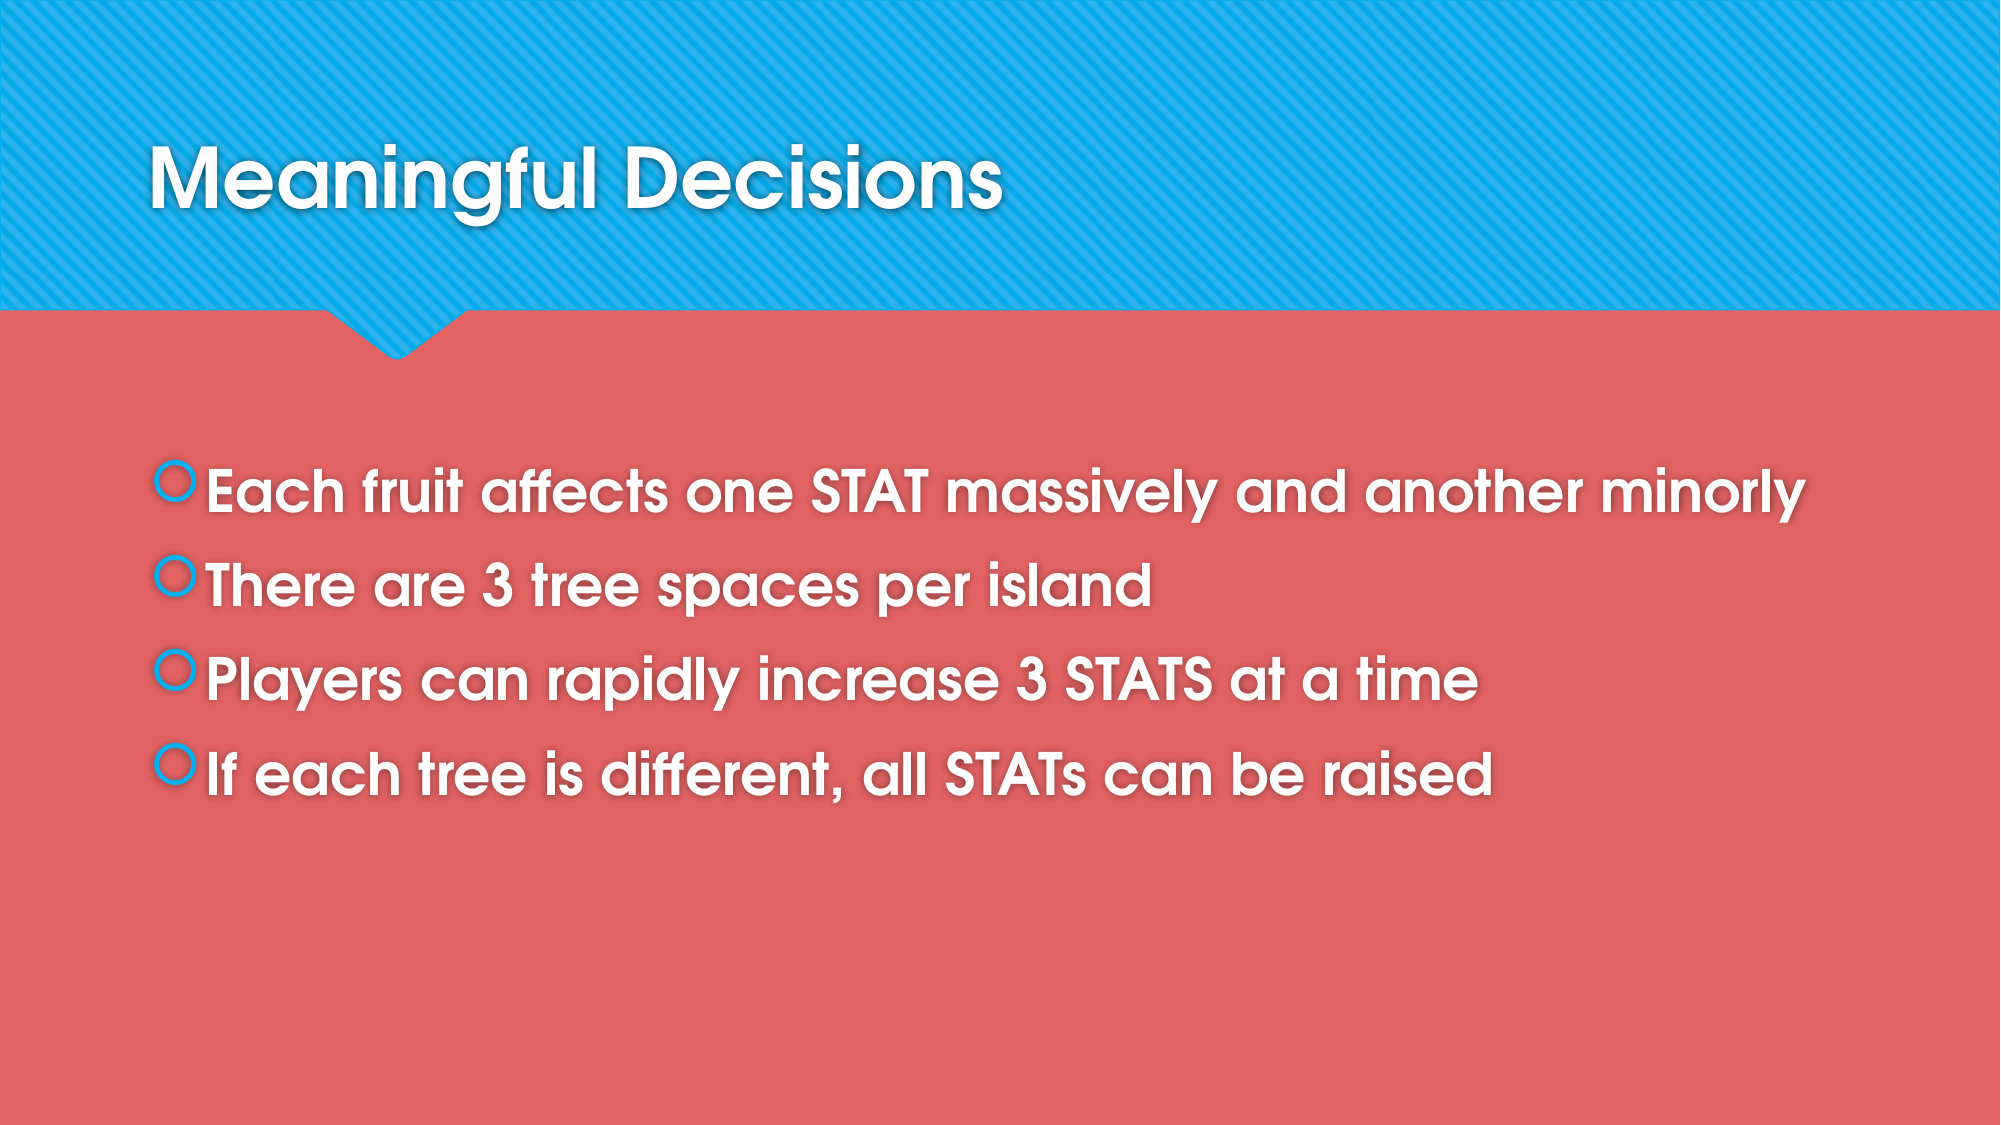

# Meaningful Decisions
Each fruit affects one STAT massively and another minorly
There are 3 tree spaces per island
Players can rapidly increase 3 STATS at a time
If each tree is different, all STATs can be raised